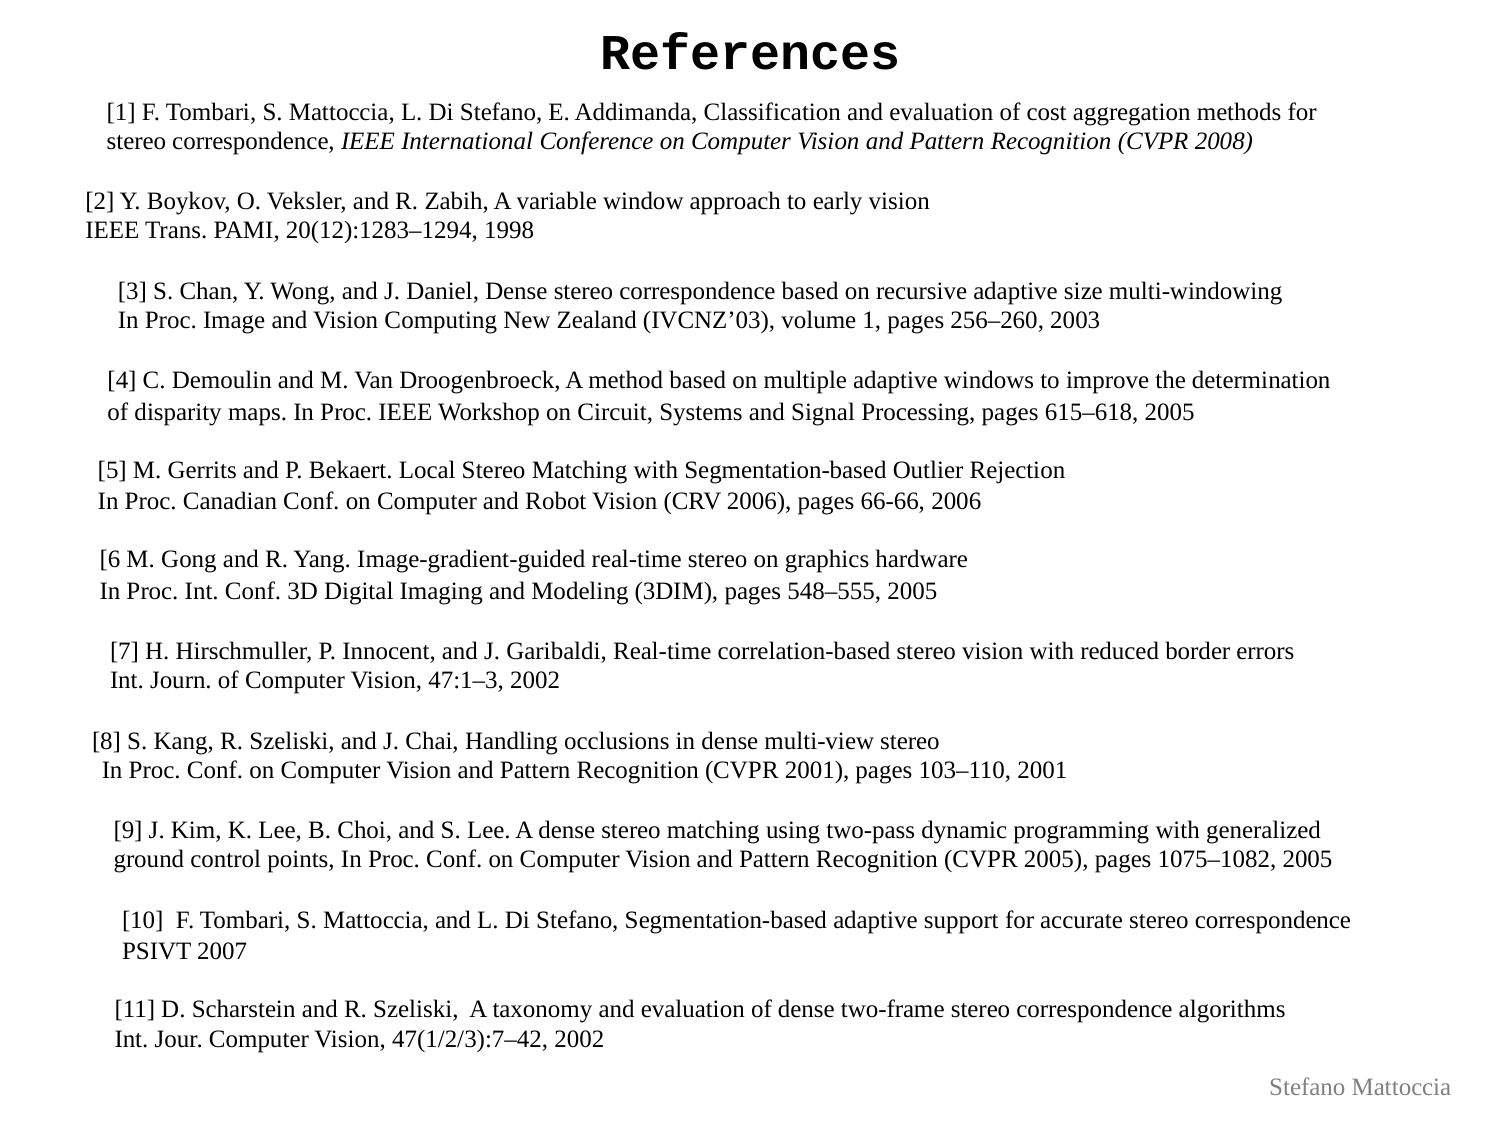

References

[1] F. Tombari, S. Mattoccia, L. Di Stefano, E. Addimanda, Classification and evaluation of cost aggregation methods for
stereo correspondence, IEEE International Conference on Computer Vision and Pattern Recognition (CVPR 2008)
[2] Y. Boykov, O. Veksler, and R. Zabih, A variable window approach to early vision
IEEE Trans. PAMI, 20(12):1283–1294, 1998
[3] S. Chan, Y. Wong, and J. Daniel, Dense stereo correspondence based on recursive adaptive size multi-windowing
In Proc. Image and Vision Computing New Zealand (IVCNZ’03), volume 1, pages 256–260, 2003
[4] C. Demoulin and M. Van Droogenbroeck, A method based on multiple adaptive windows to improve the determination
of disparity maps. In Proc. IEEE Workshop on Circuit, Systems and Signal Processing, pages 615–618, 2005
[5] M. Gerrits and P. Bekaert. Local Stereo Matching with Segmentation-based Outlier Rejection
In Proc. Canadian Conf. on Computer and Robot Vision (CRV 2006), pages 66-66, 2006
[6 M. Gong and R. Yang. Image-gradient-guided real-time stereo on graphics hardware
In Proc. Int. Conf. 3D Digital Imaging and Modeling (3DIM), pages 548–555, 2005
[7] H. Hirschmuller, P. Innocent, and J. Garibaldi, Real-time correlation-based stereo vision with reduced border errors
Int. Journ. of Computer Vision, 47:1–3, 2002
[8] S. Kang, R. Szeliski, and J. Chai, Handling occlusions in dense multi-view stereo
In Proc. Conf. on Computer Vision and Pattern Recognition (CVPR 2001), pages 103–110, 2001
[9] J. Kim, K. Lee, B. Choi, and S. Lee. A dense stereo matching using two-pass dynamic programming with generalized
ground control points, In Proc. Conf. on Computer Vision and Pattern Recognition (CVPR 2005), pages 1075–1082, 2005
[10]  F. Tombari, S. Mattoccia, and L. Di Stefano, Segmentation-based adaptive support for accurate stereo correspondence
PSIVT 2007
[11] D. Scharstein and R. Szeliski,  A taxonomy and evaluation of dense two-frame stereo correspondence algorithms
Int. Jour. Computer Vision, 47(1/2/3):7–42, 2002
Stefano Mattoccia